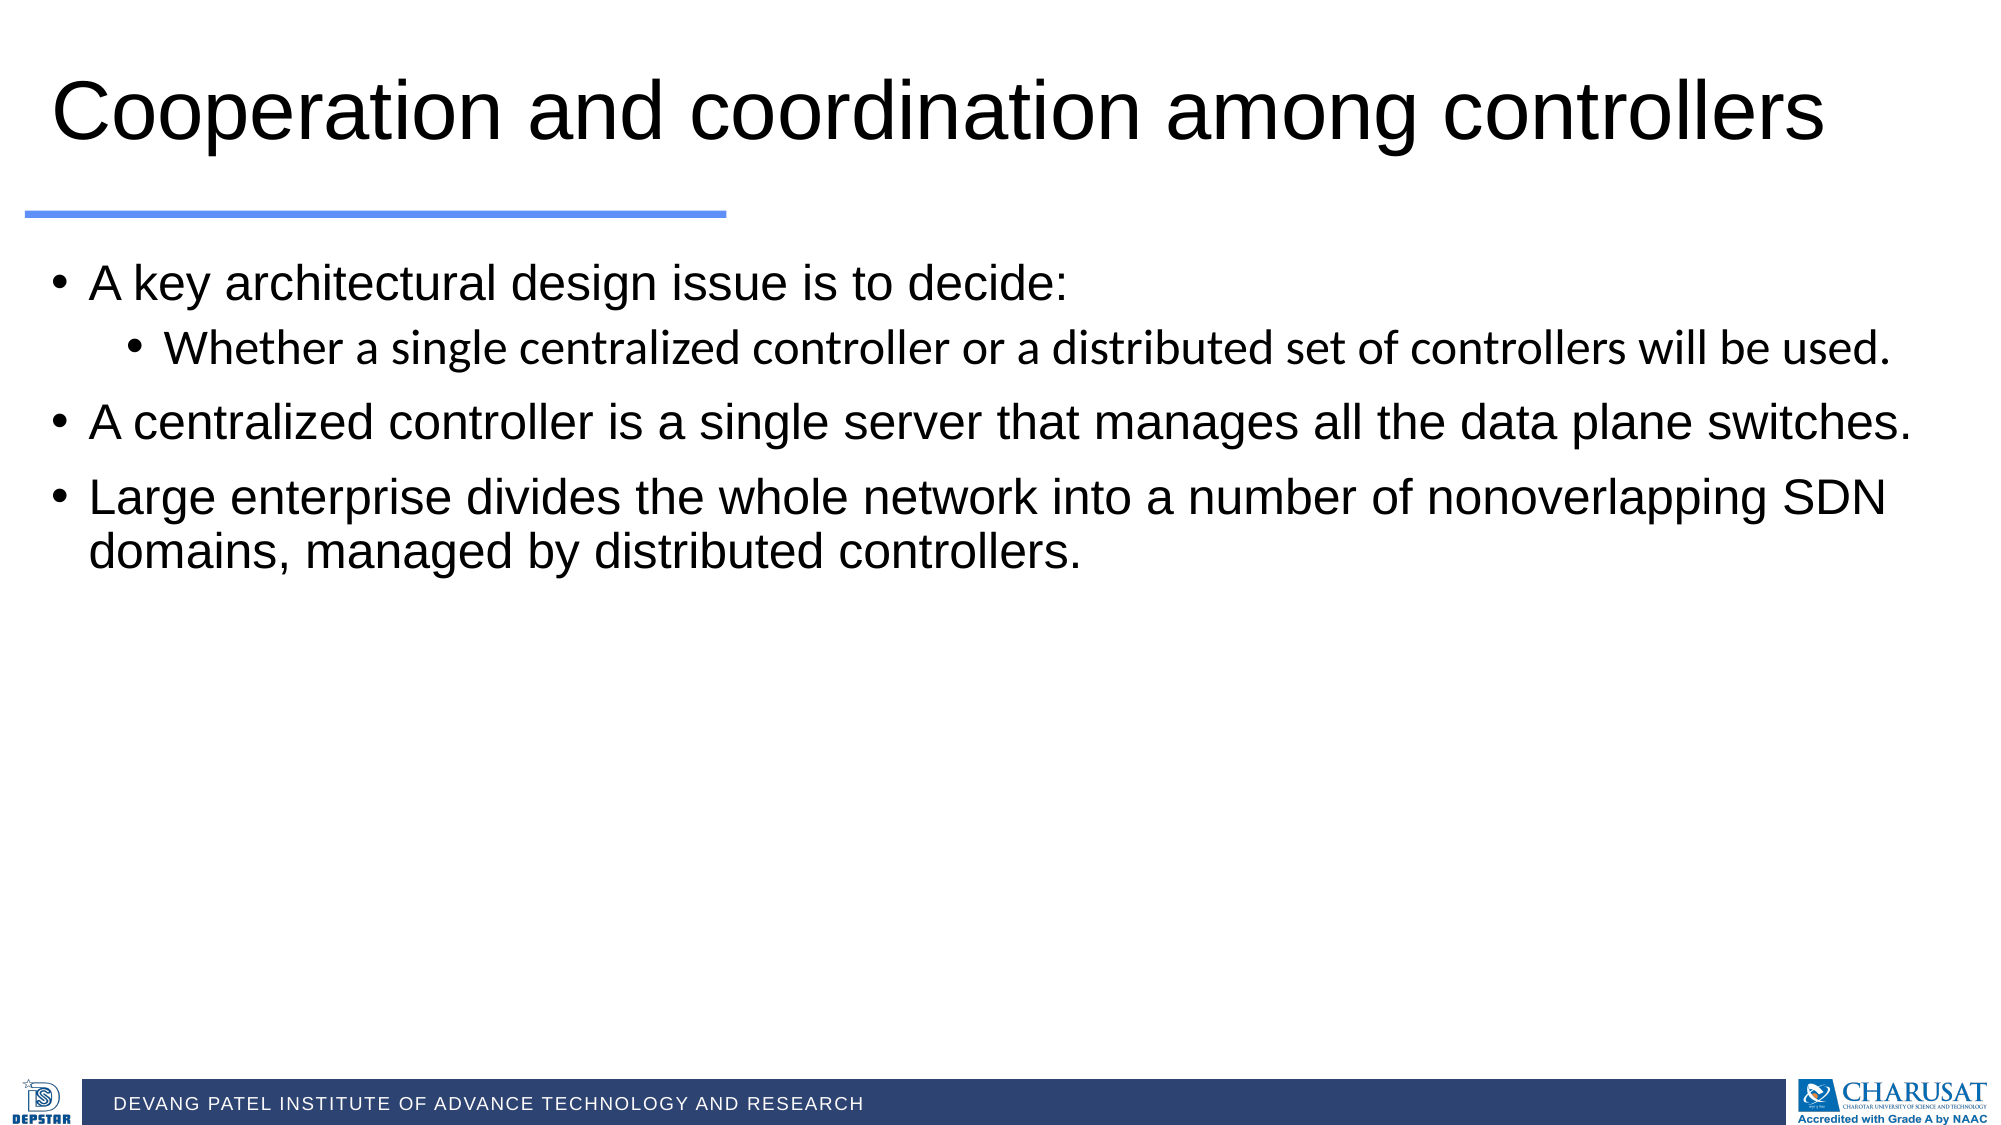

Cooperation and coordination among controllers

A key architectural design issue is to decide:
Whether a single centralized controller or a distributed set of controllers will be used.
A centralized controller is a single server that manages all the data plane switches.
Large enterprise divides the whole network into a number of nonoverlapping SDN domains, managed by distributed controllers.